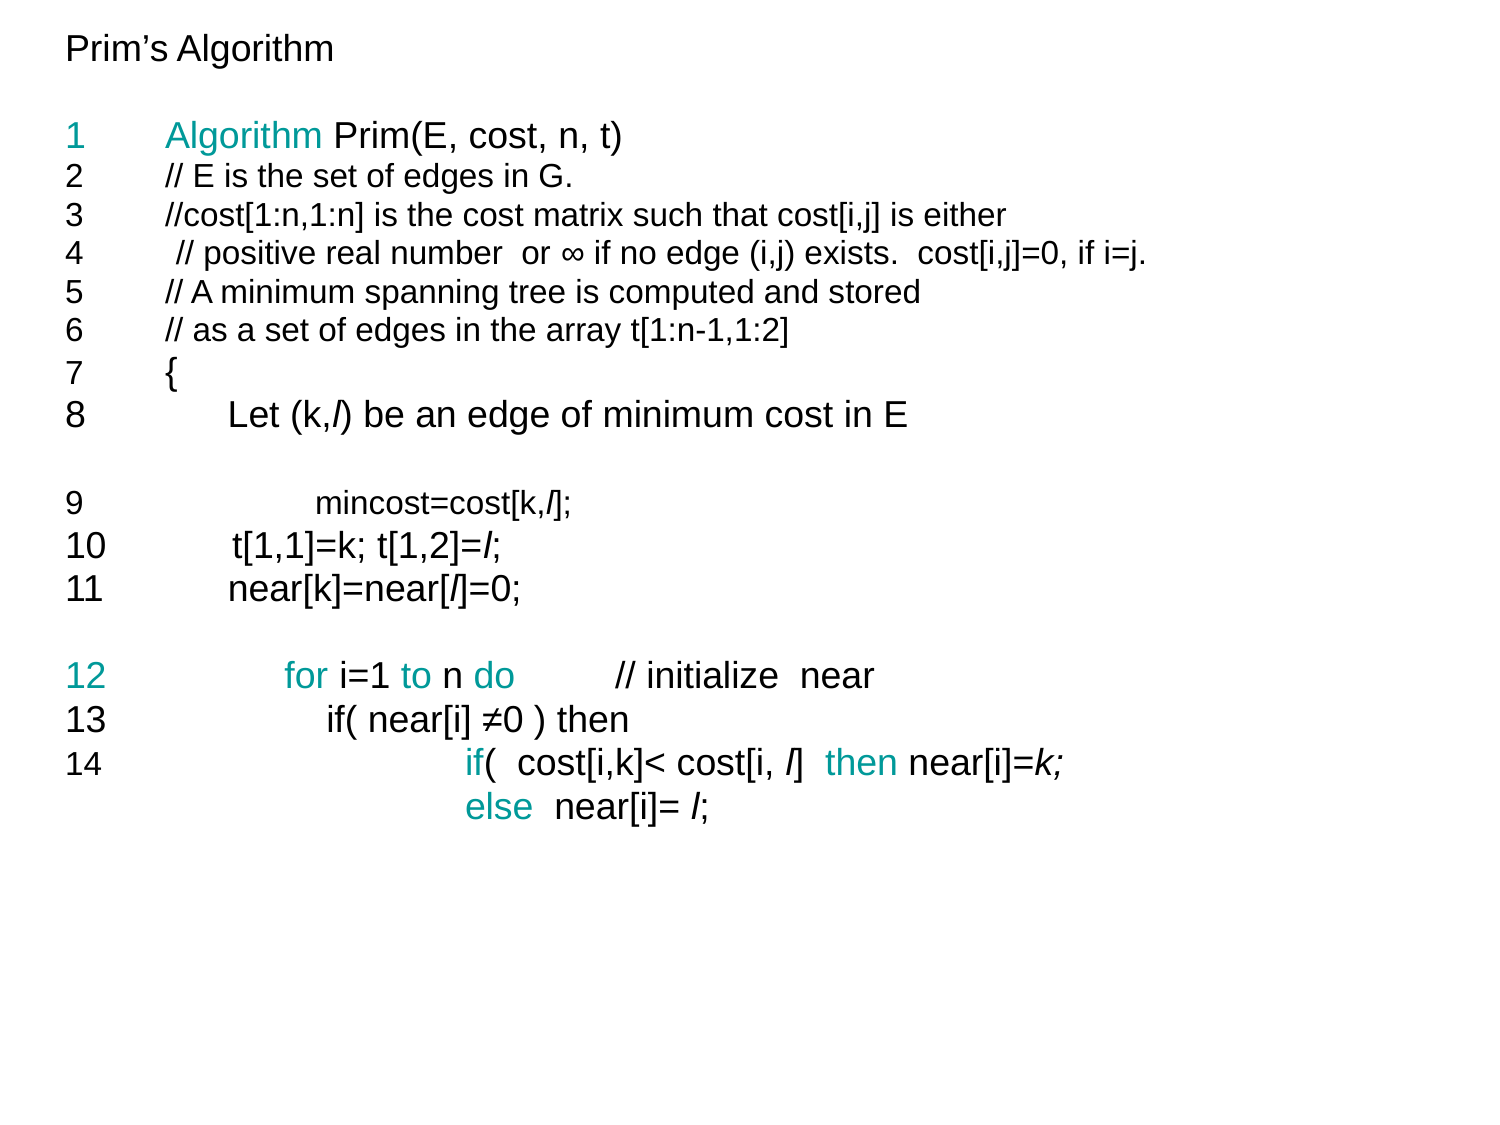

Prim’s Algorithm

1	Algorithm Prim(E, cost, n, t)
2	// E is the set of edges in G.
//cost[1:n,1:n] is the cost matrix such that cost[i,j] is either
4          // positive real number  or ∞ if no edge (i,j) exists.  cost[i,j]=0, if i=j.
5	// A minimum spanning tree is computed and stored
6	// as a set of edges in the array t[1:n-1,1:2]
7	{
8	      Let (k,l) be an edge of minimum cost in E

9		mincost=cost[k,l];
10            t[1,1]=k; t[1,2]=l;
      near[k]=near[l]=0;

12                 for i=1 to n do	// initialize  near
13                     if( near[i] ≠0 ) then
14			if(  cost[i,k]< cost[i, l]  then near[i]=k;
       			else  near[i]= l;